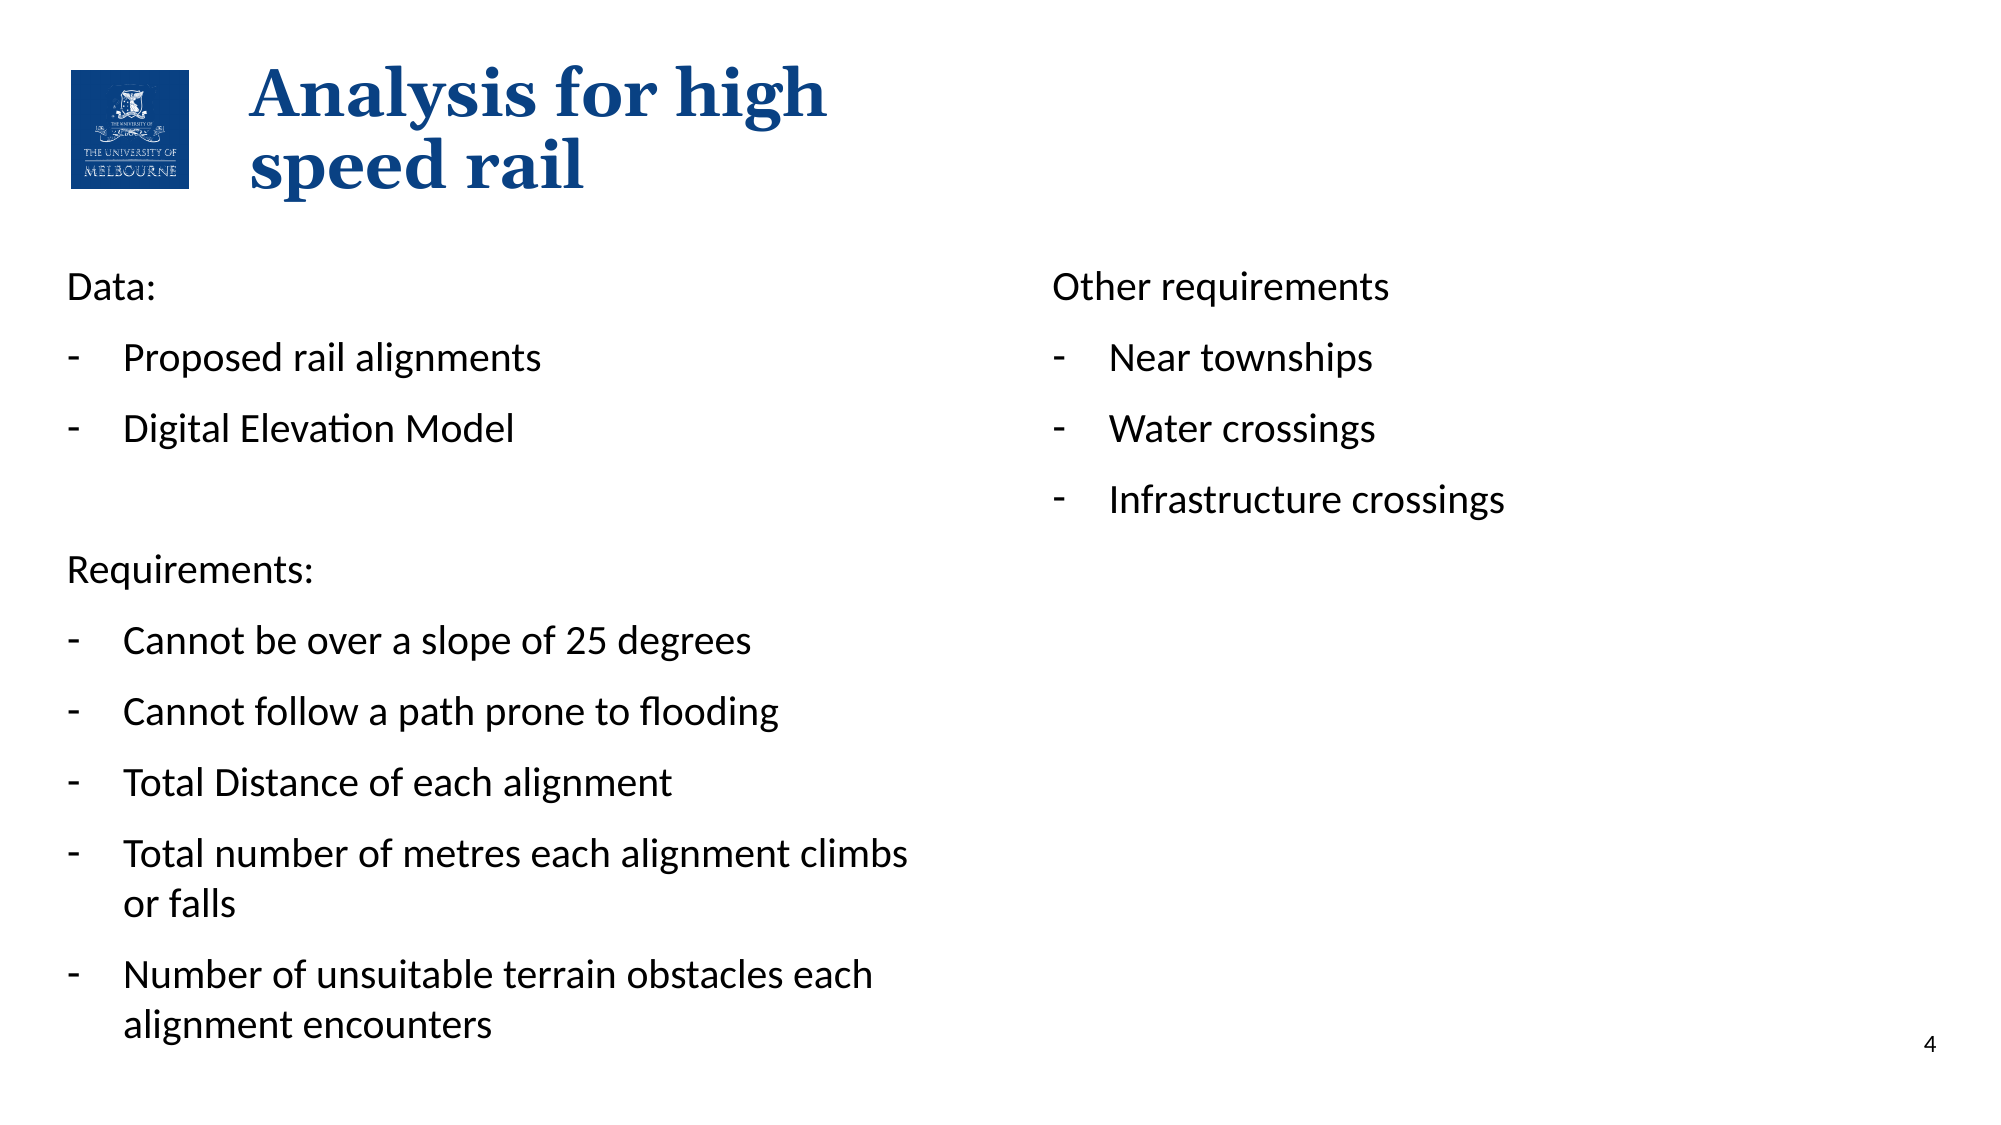

# Analysis for high speed rail
Data:
Proposed rail alignments
Digital Elevation Model

Requirements:
Cannot be over a slope of 25 degrees
Cannot follow a path prone to flooding
Total Distance of each alignment
Total number of metres each alignment climbs or falls
Number of unsuitable terrain obstacles each alignment encounters
Other requirements
Near townships
Water crossings
Infrastructure crossings

4